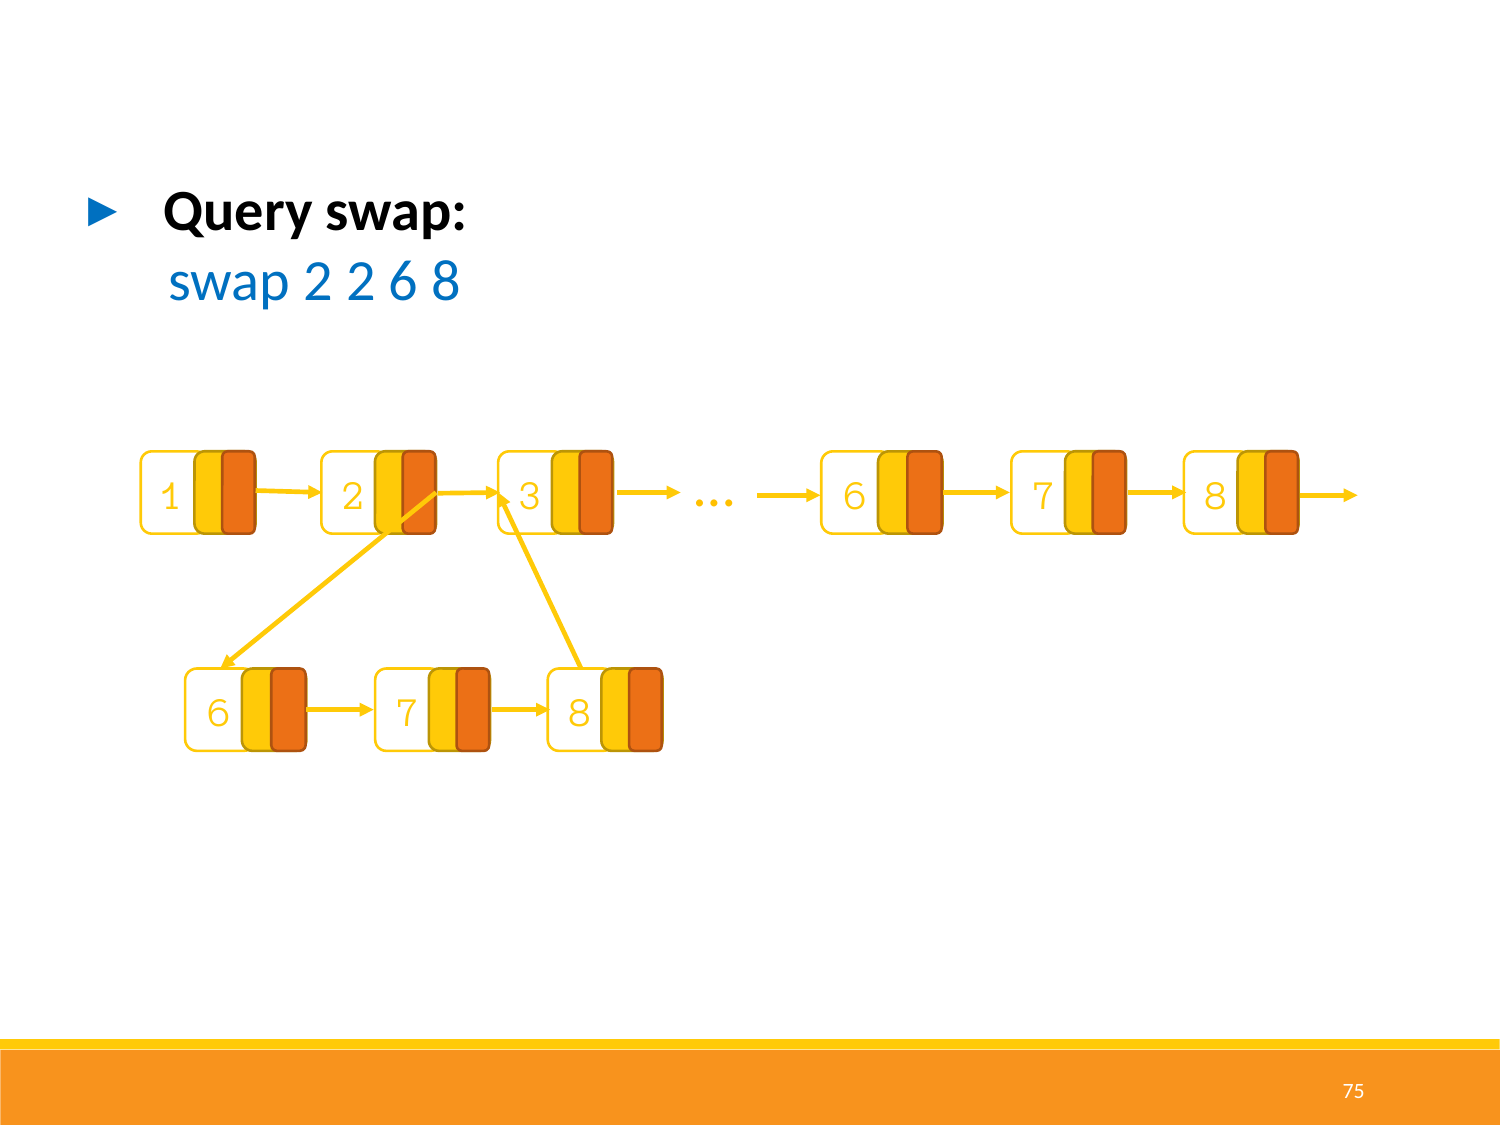

Query swap:
      swap 2 2 6 8
…
8

6

7

2

1

3

8

6

7

75